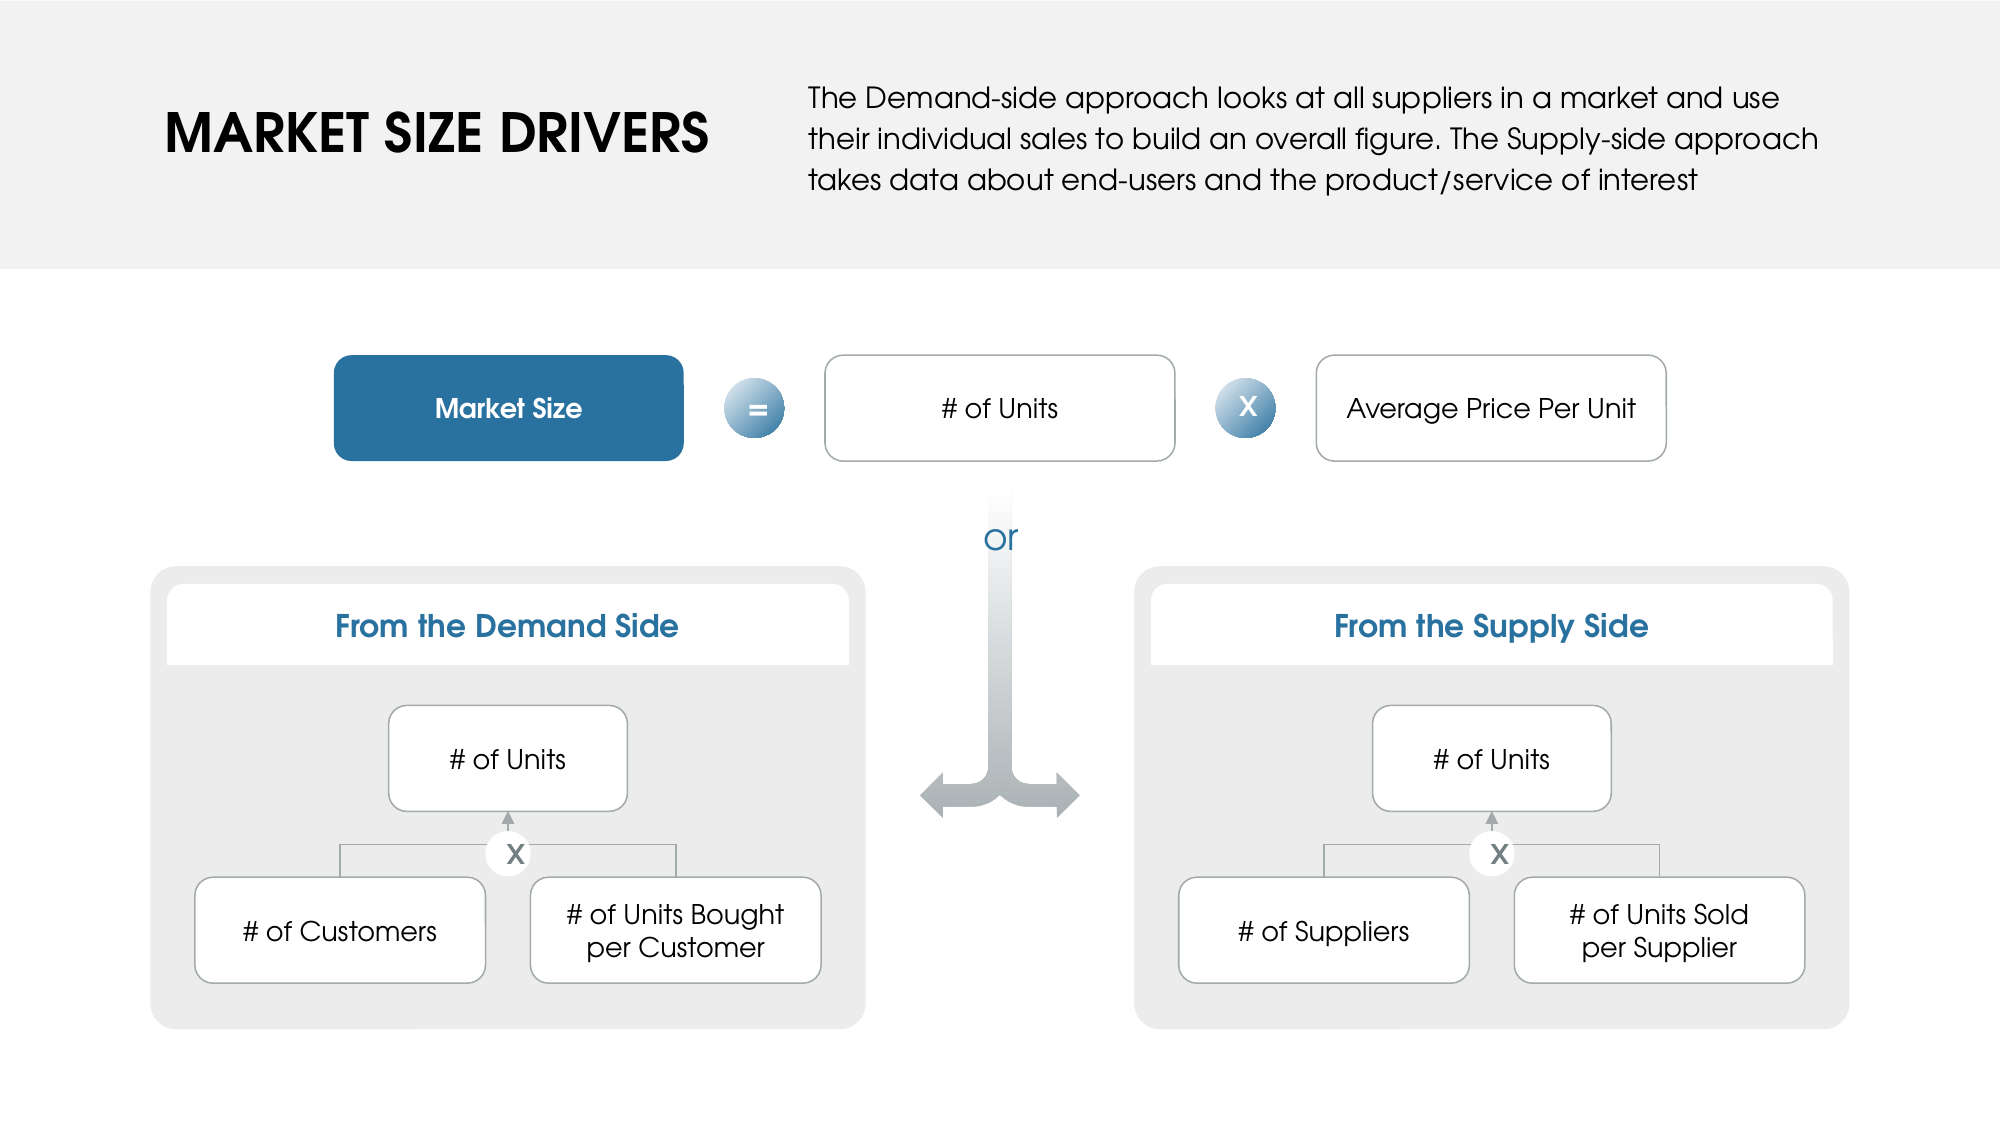

The Demand-side approach looks at all suppliers in a market and use their individual sales to build an overall figure. The Supply-side approach takes data about end-users and the product/service of interest
MARKET SIZE DRIVERS
Market Size
# of Units
Average Price Per Unit
=
X

or

From the Demand Side
From the Supply Side
# of Units
# of Units
X
X
# of Customers
# of Units Bought per Customer
# of Suppliers
# of Units Sold
per Supplier